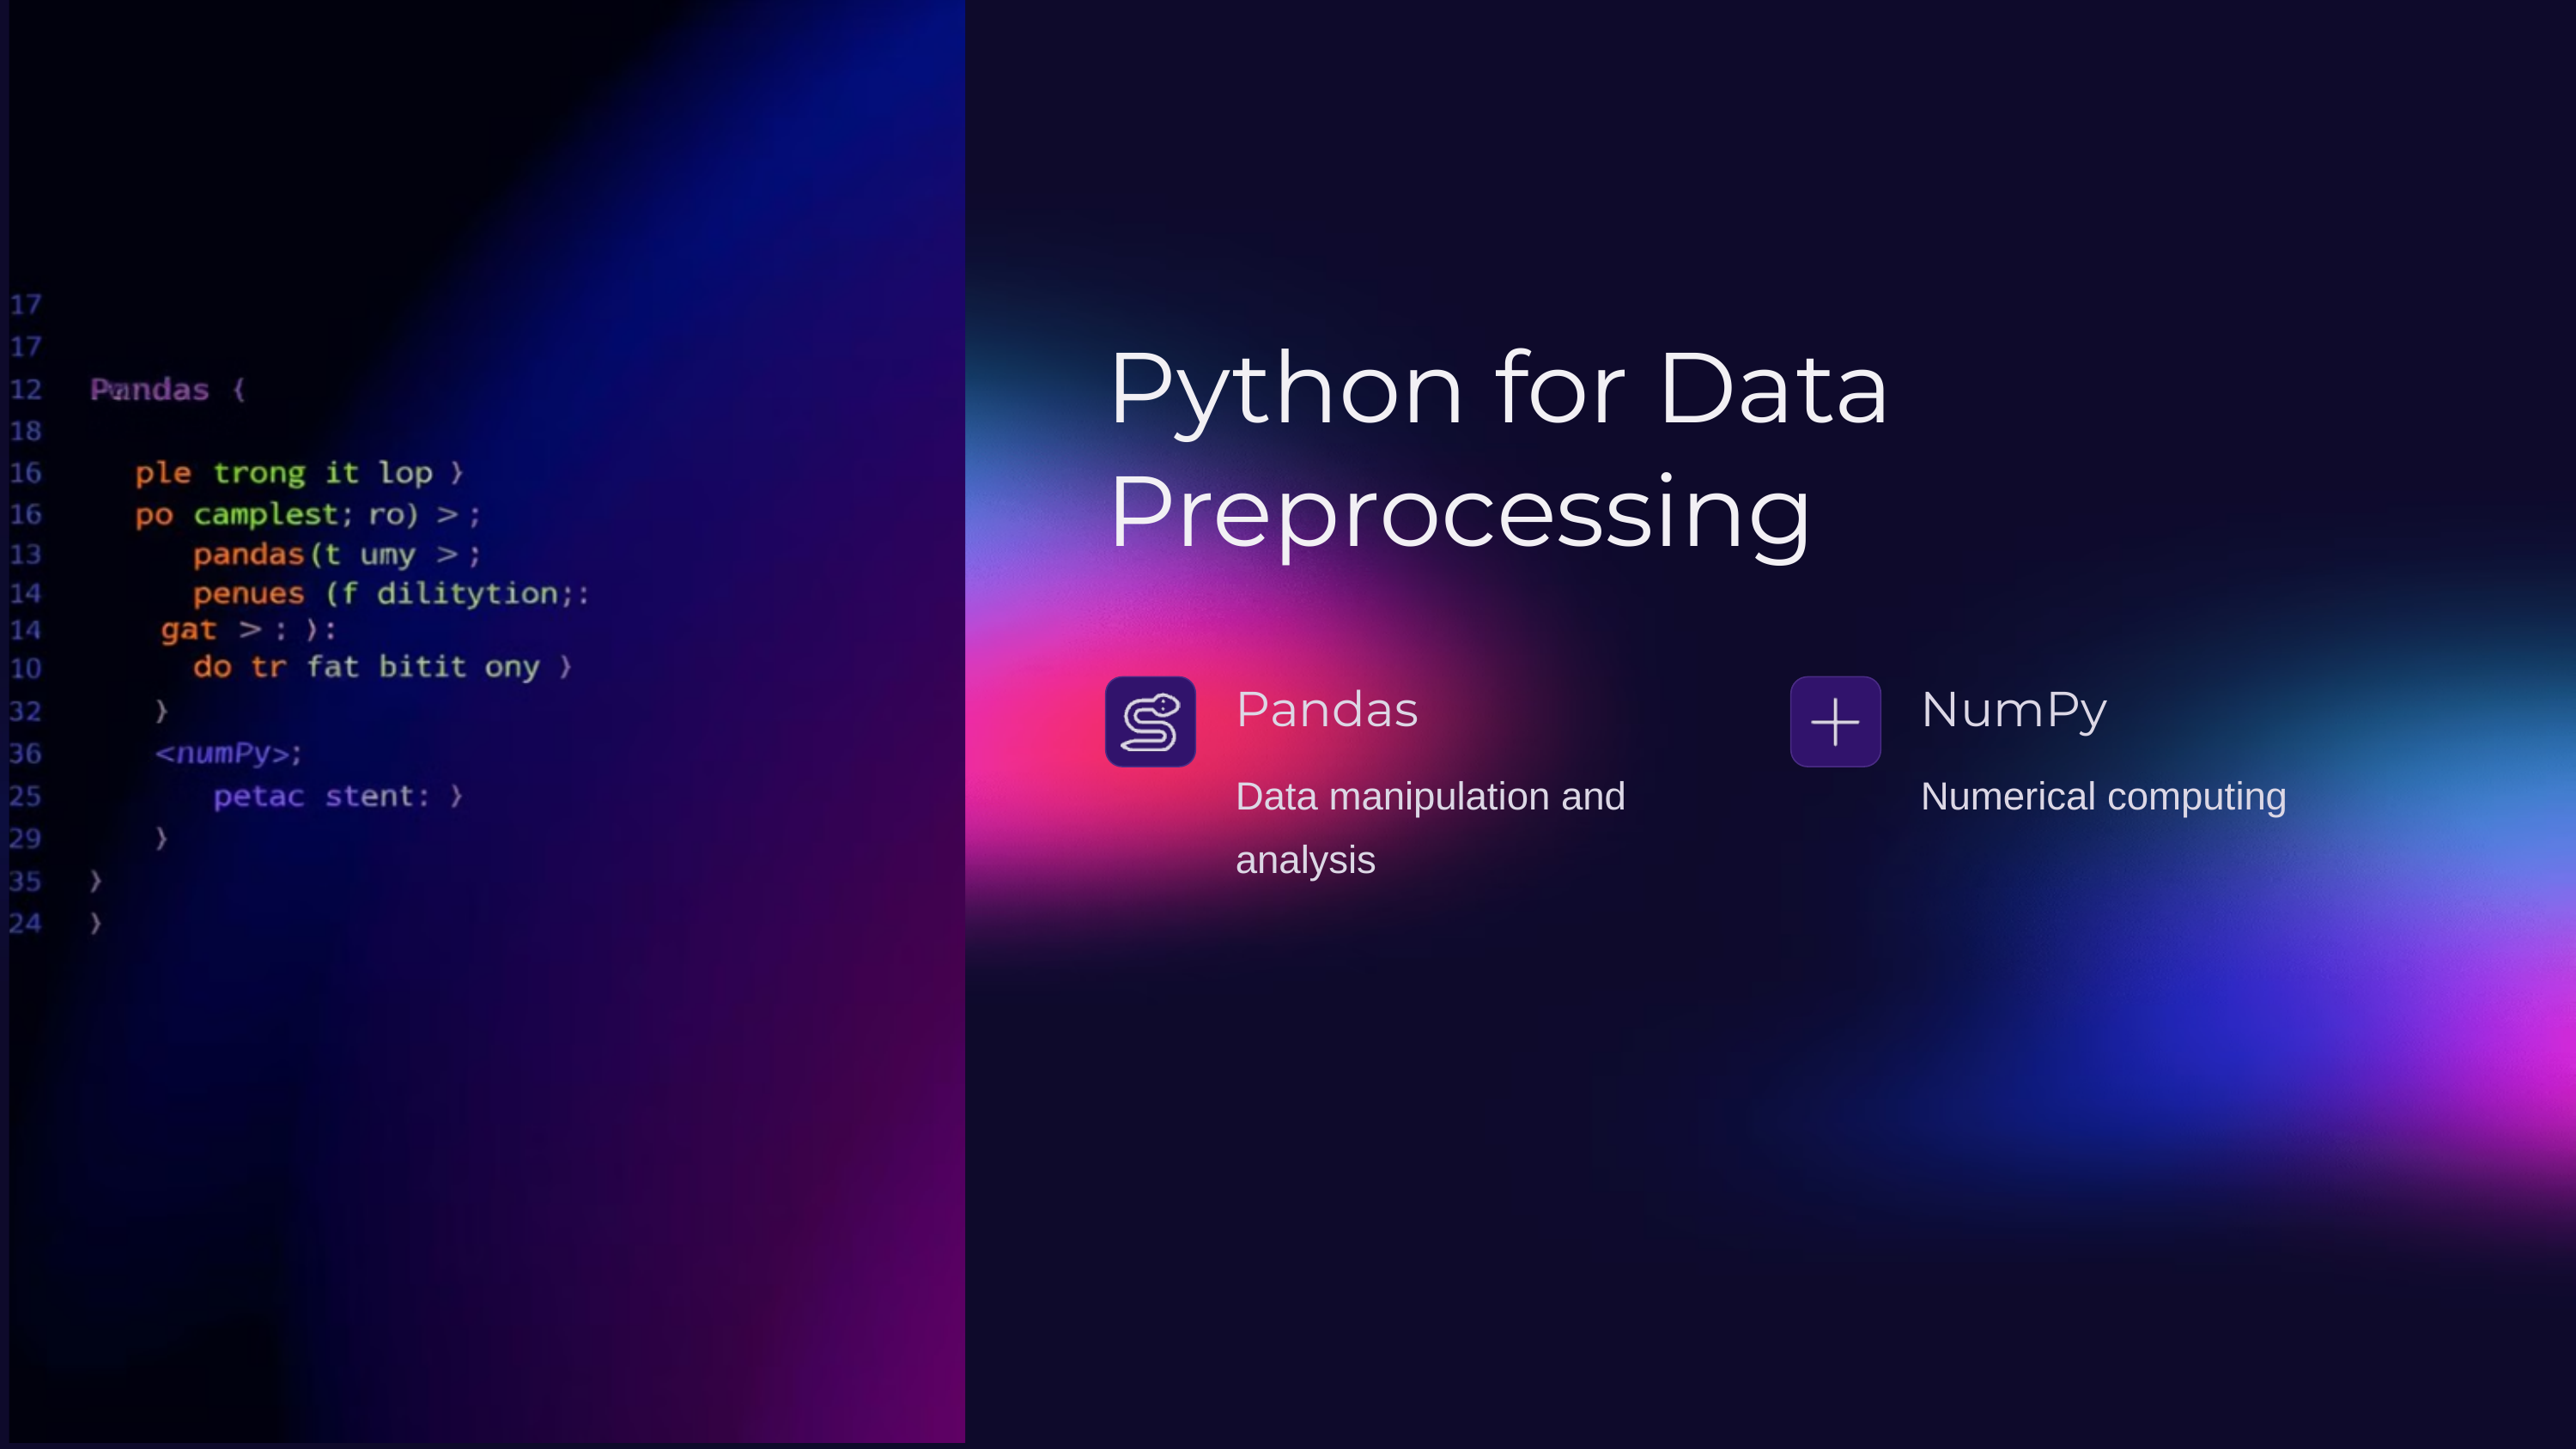

Python for Data Preprocessing

Pandas

NumPy

Data manipulation and analysis

Numerical computing